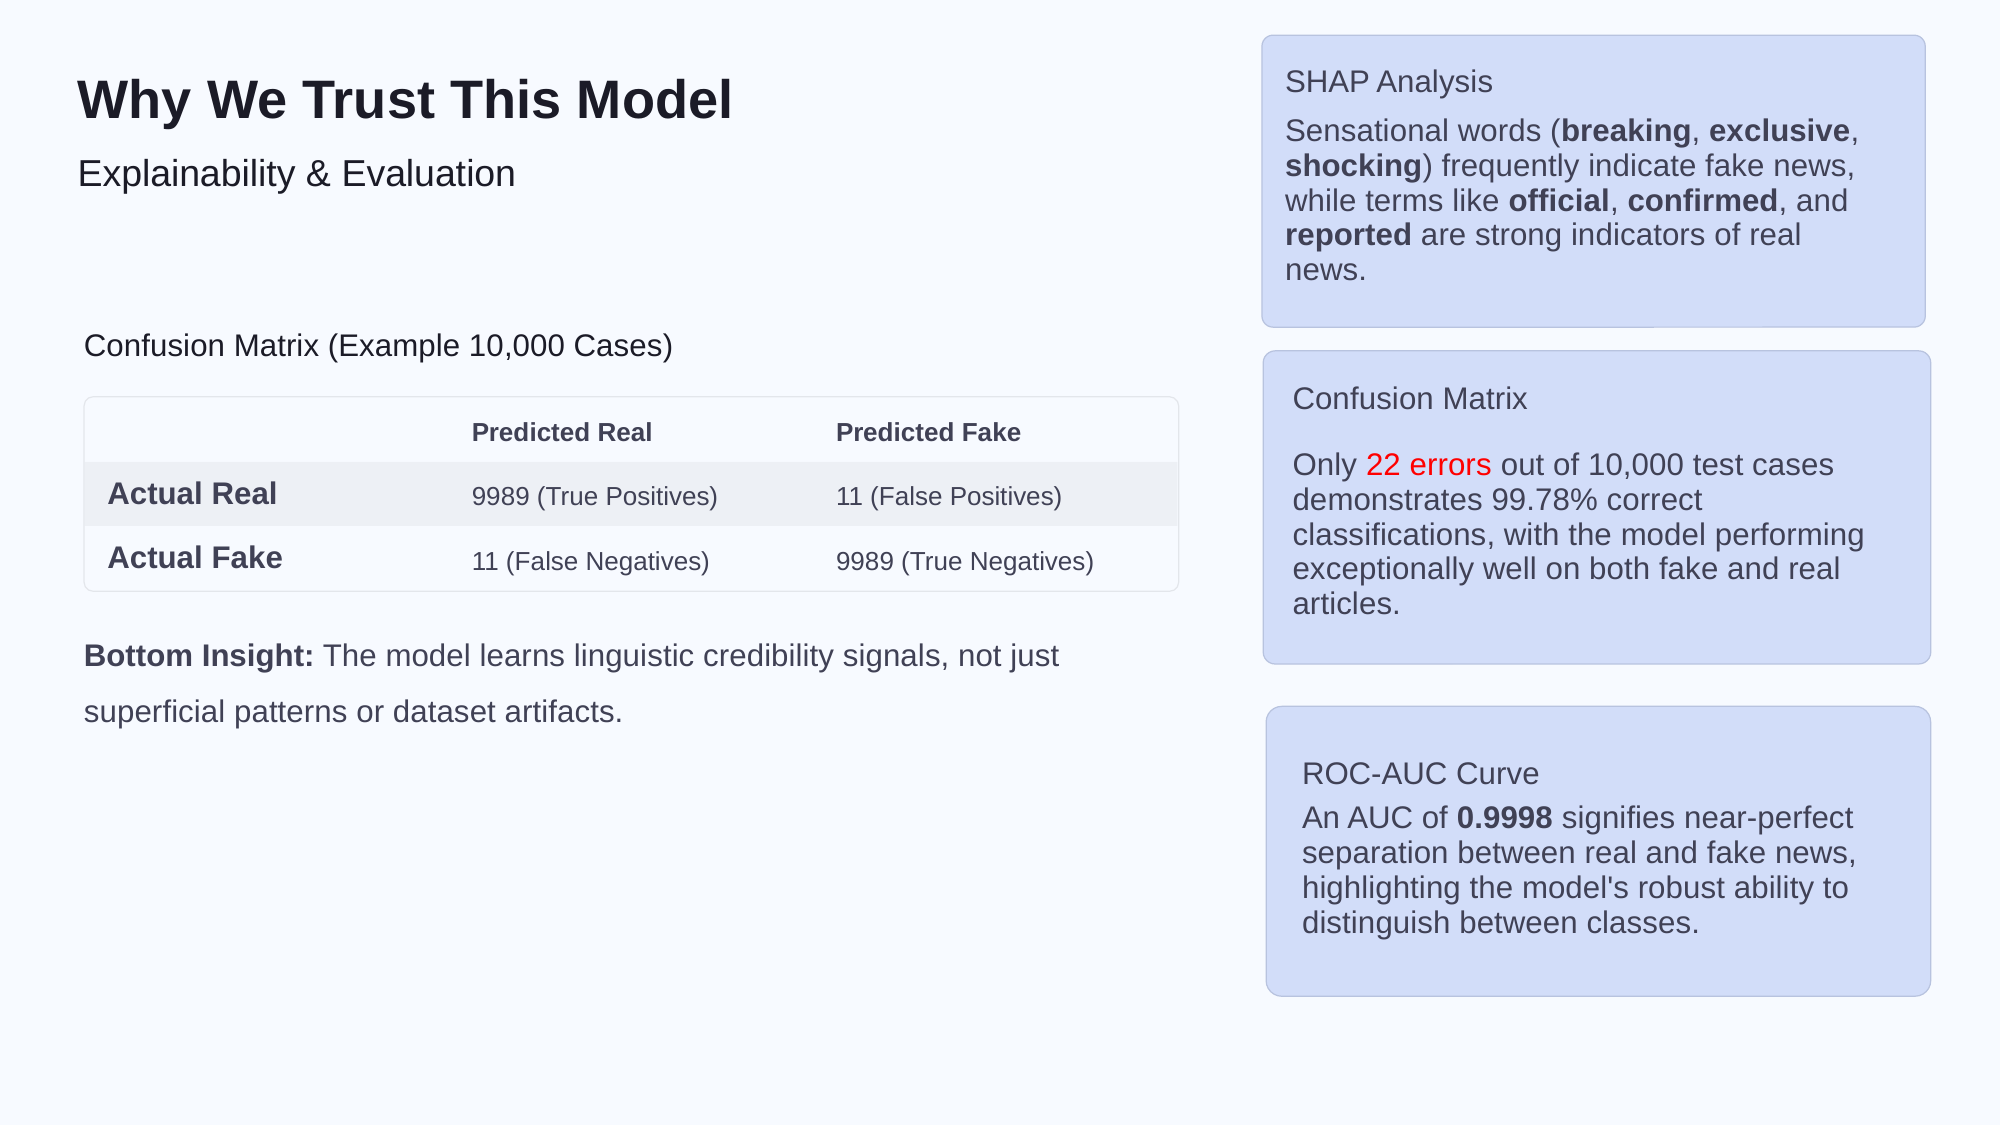

SHAP Analysis
Why We Trust This Model
Sensational words (breaking, exclusive, shocking) frequently indicate fake news, while terms like official, confirmed, and reported are strong indicators of real news.
Explainability & Evaluation
Confusion Matrix (Example 10,000 Cases)

Confusion Matrix

Predicted Real
Predicted Fake
Only 22 errors out of 10,000 test cases demonstrates 99.78% correct classifications, with the model performing exceptionally well on both fake and real articles.

Actual Real
9989 (True Positives)
11 (False Positives)

Actual Fake
11 (False Negatives)
9989 (True Negatives)
Bottom Insight: The model learns linguistic credibility signals, not just superficial patterns or dataset artifacts.

ROC-AUC Curve
An AUC of 0.9998 signifies near-perfect separation between real and fake news, highlighting the model's robust ability to distinguish between classes.